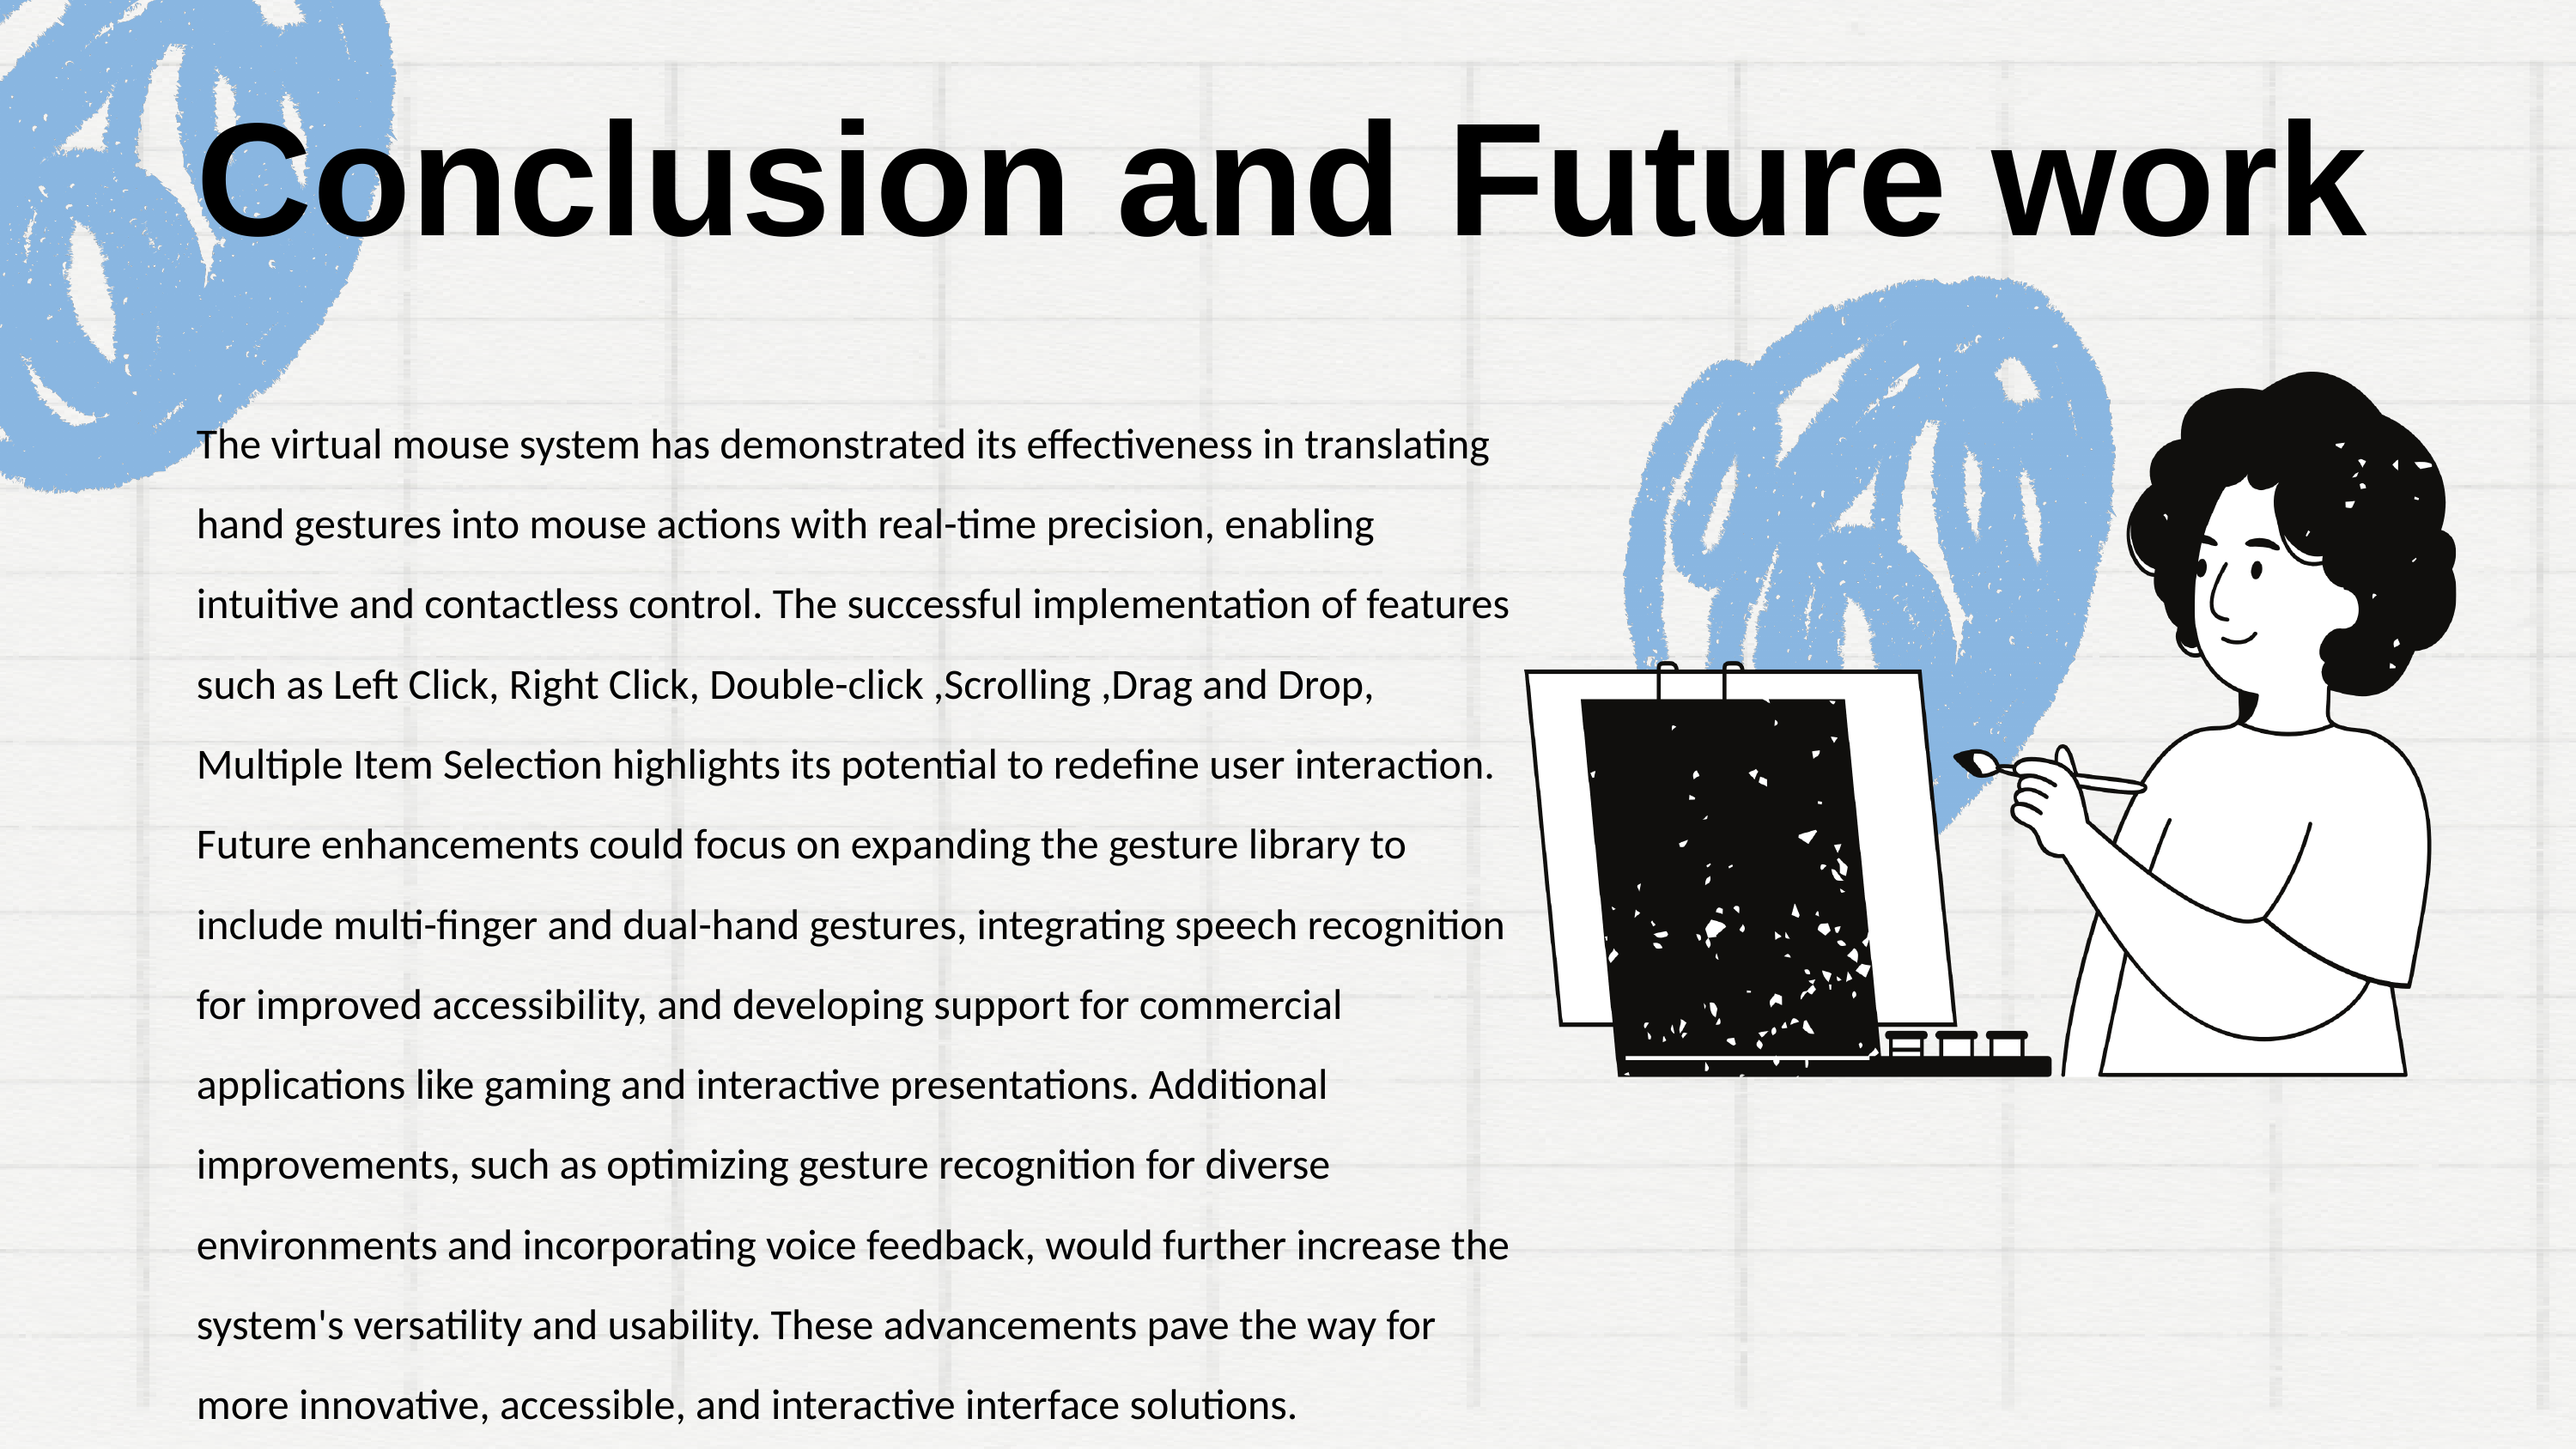

Conclusion and Future work

The virtual mouse system has demonstrated its effectiveness in translating hand gestures into mouse actions with real-time precision, enabling intuitive and contactless control. The successful implementation of features such as Left Click, Right Click, Double-click ,Scrolling ,Drag and Drop, Multiple Item Selection highlights its potential to redefine user interaction. Future enhancements could focus on expanding the gesture library to include multi-finger and dual-hand gestures, integrating speech recognition for improved accessibility, and developing support for commercial applications like gaming and interactive presentations. Additional improvements, such as optimizing gesture recognition for diverse environments and incorporating voice feedback, would further increase the system's versatility and usability. These advancements pave the way for more innovative, accessible, and interactive interface solutions.